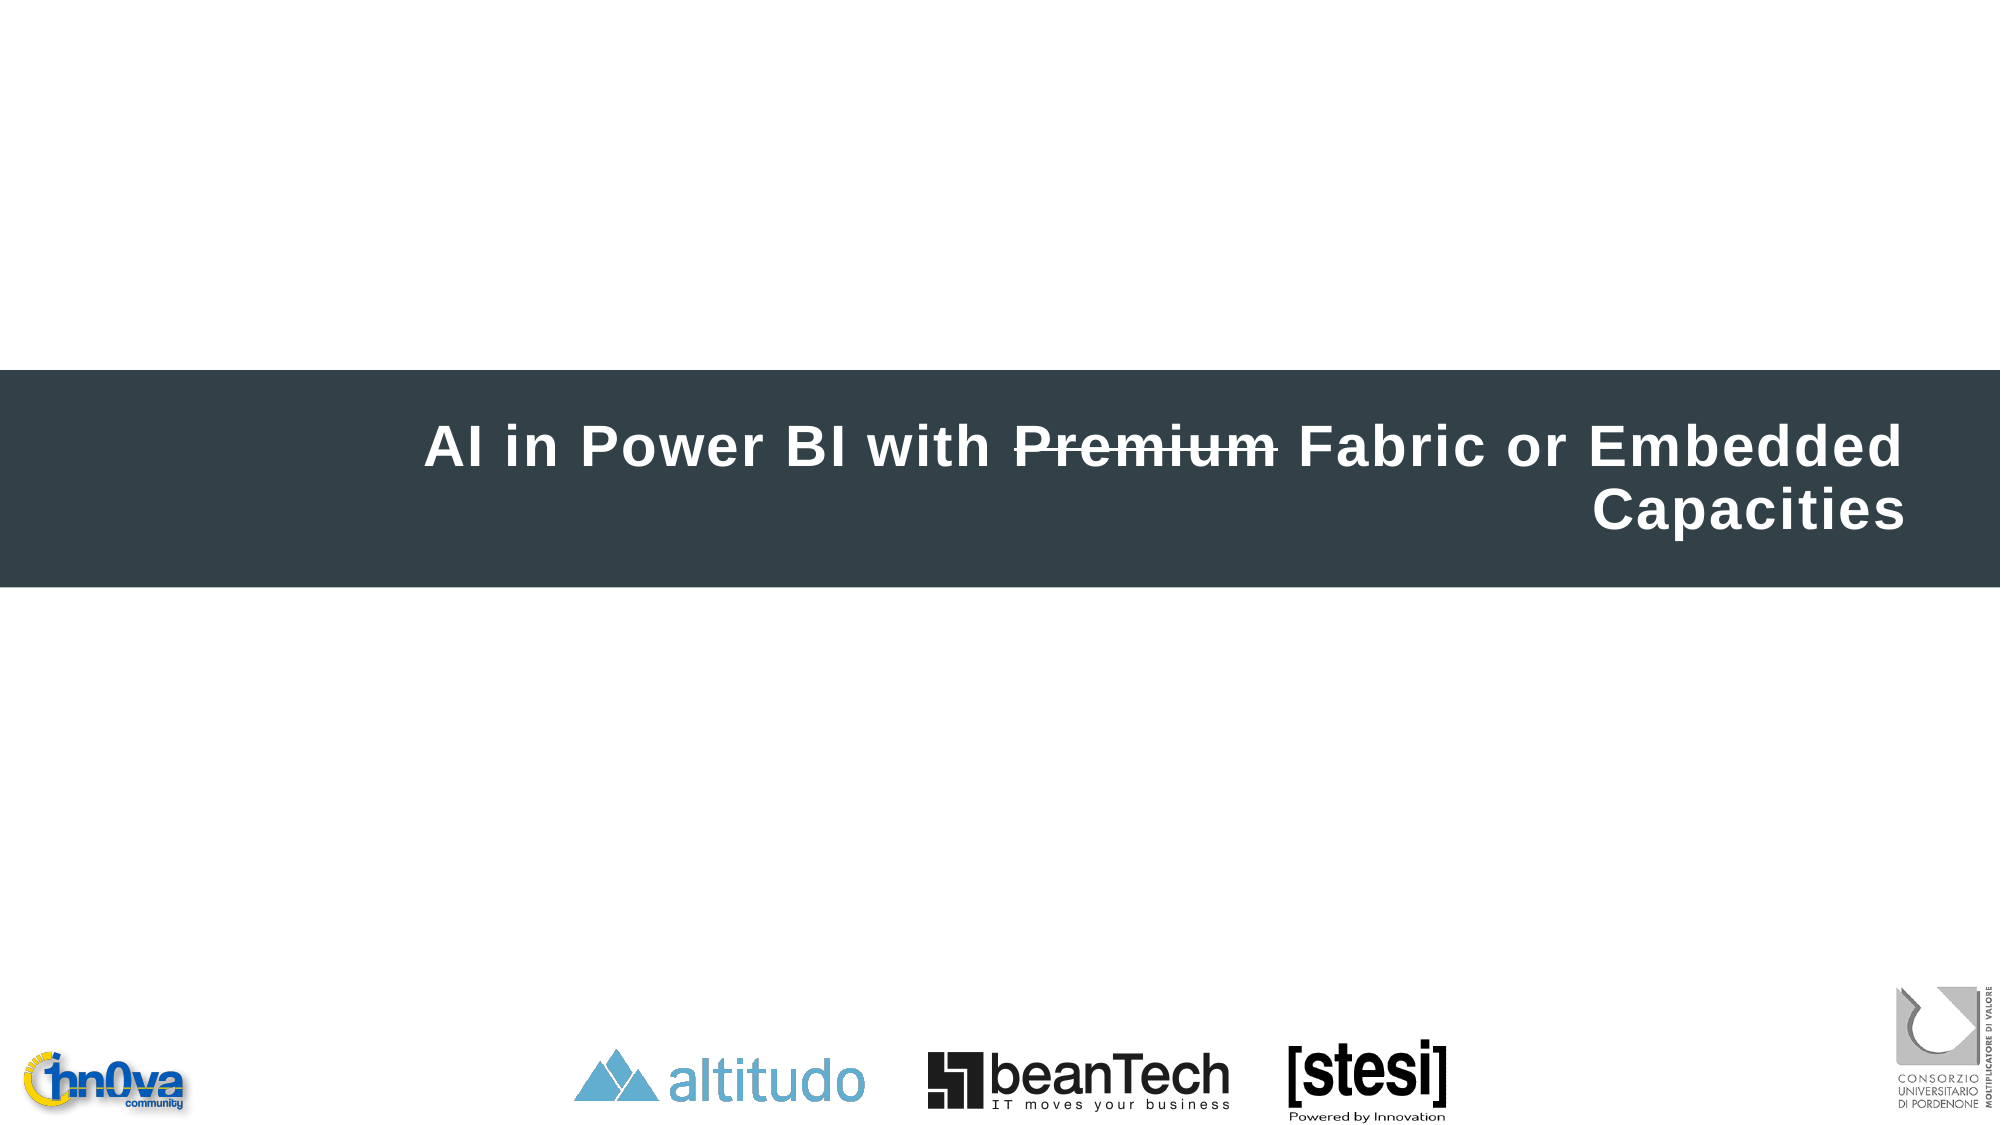

# AI in Power BI with Premium Fabric or Embedded Capacities